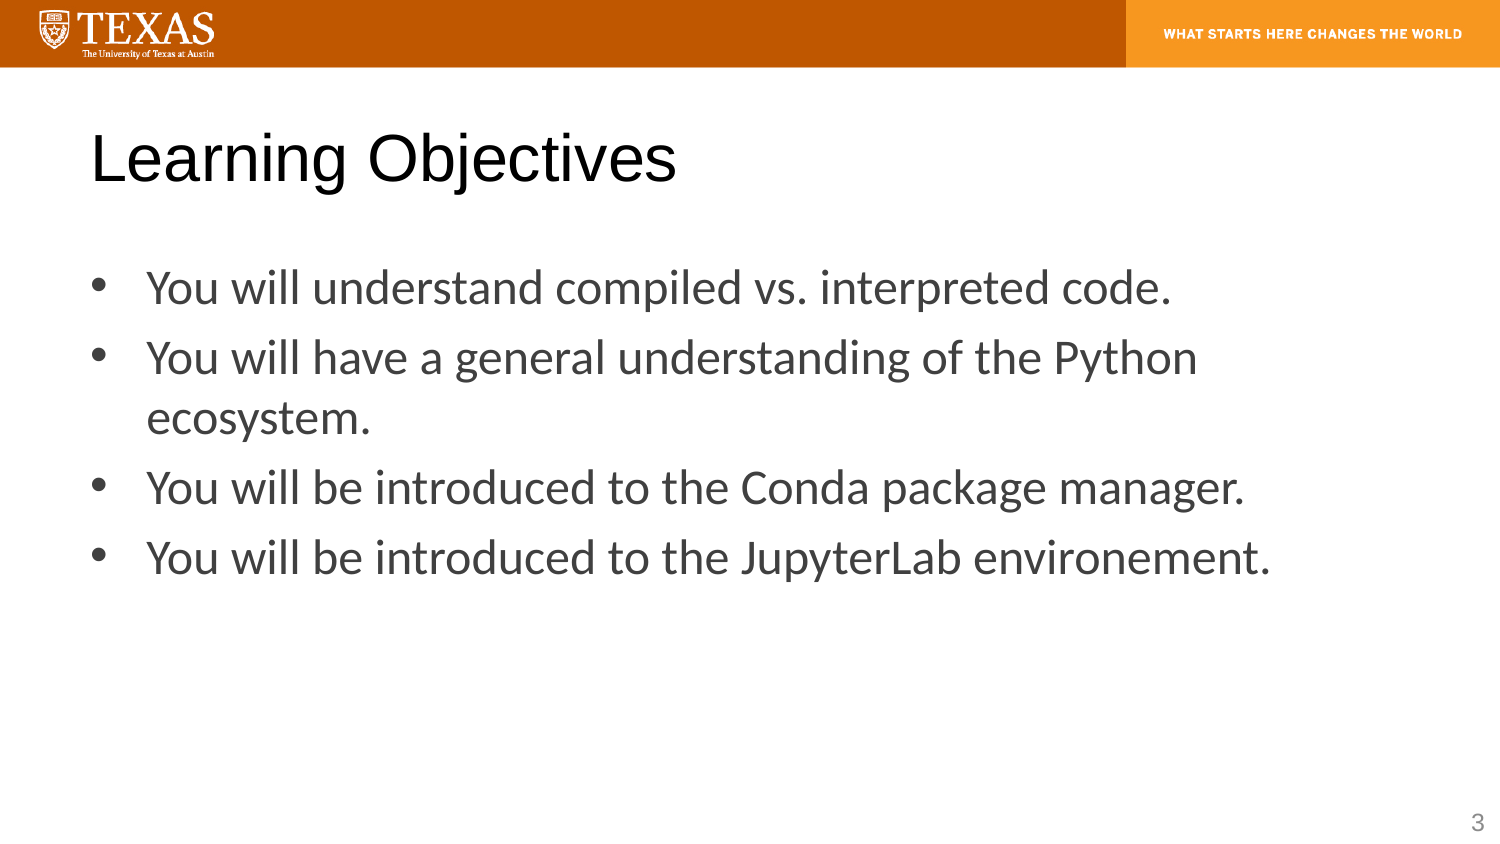

# Learning Objectives
You will understand compiled vs. interpreted code.
You will have a general understanding of the Python ecosystem.
You will be introduced to the Conda package manager.
You will be introduced to the JupyterLab environement.
3